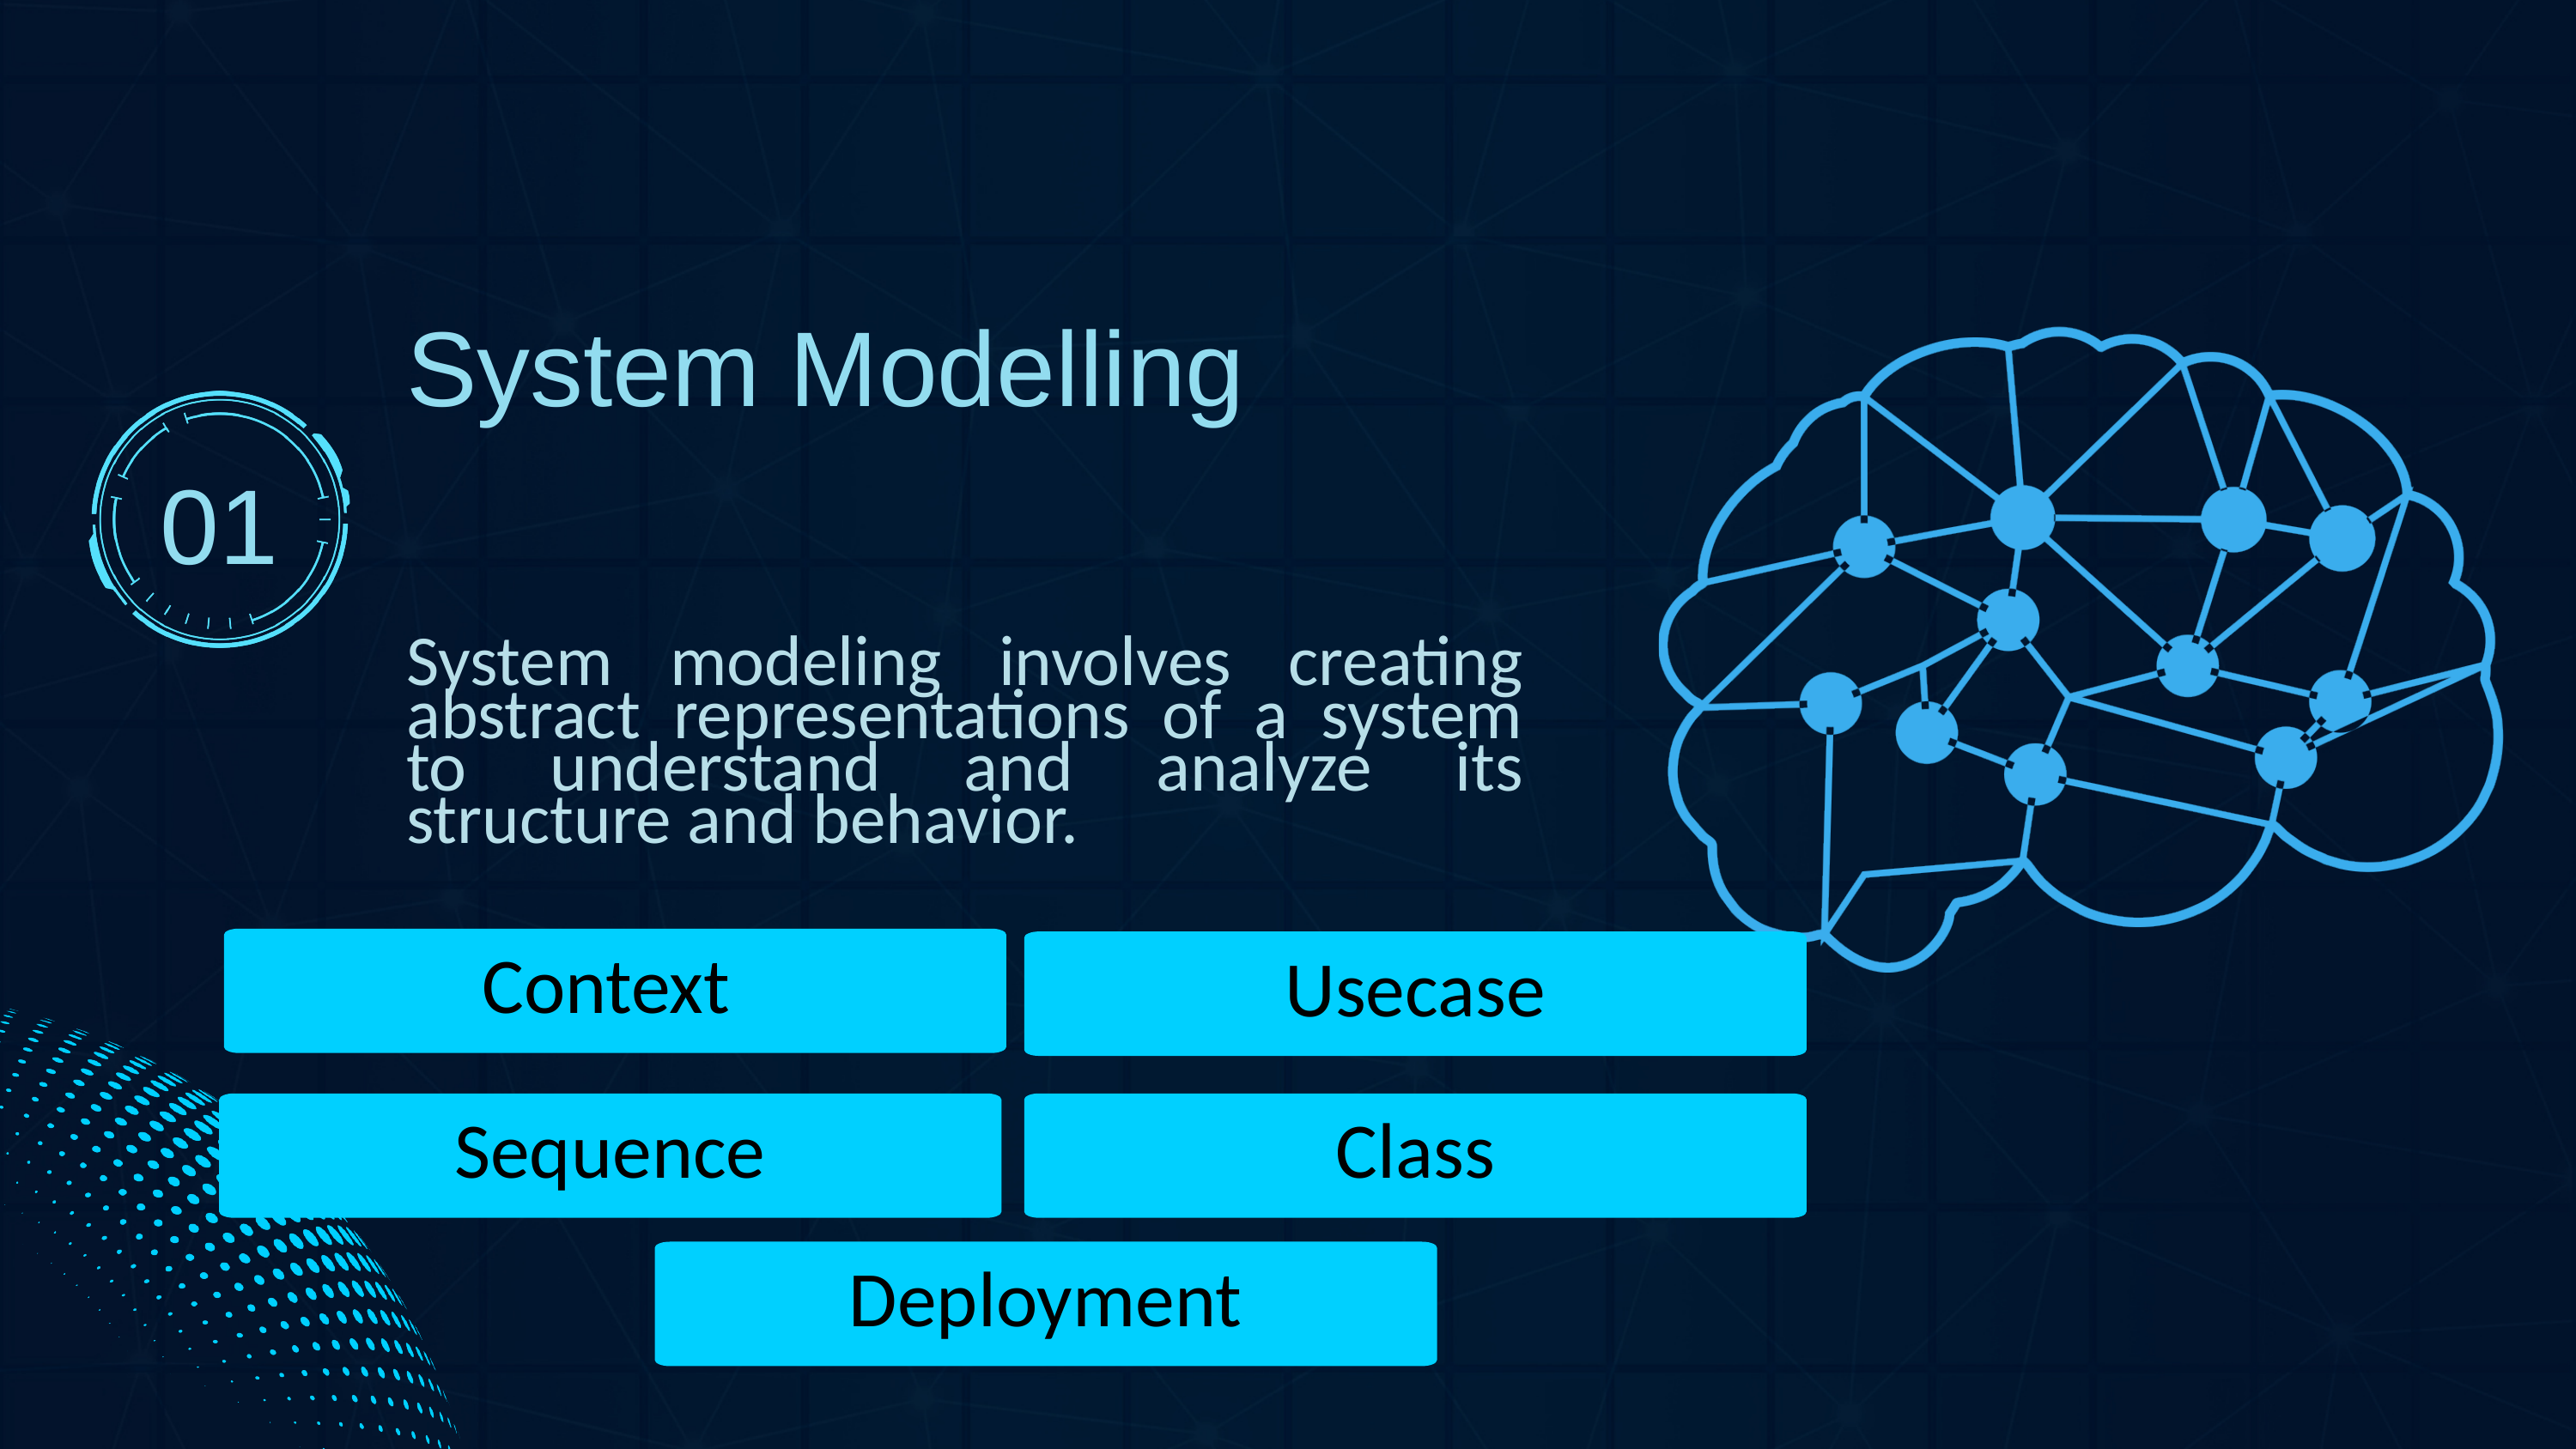

System Modelling

01
System modeling involves creating abstract representations of a system to understand and analyze its structure and behavior.
Context

Usecase

Class
Sequence
Deployment